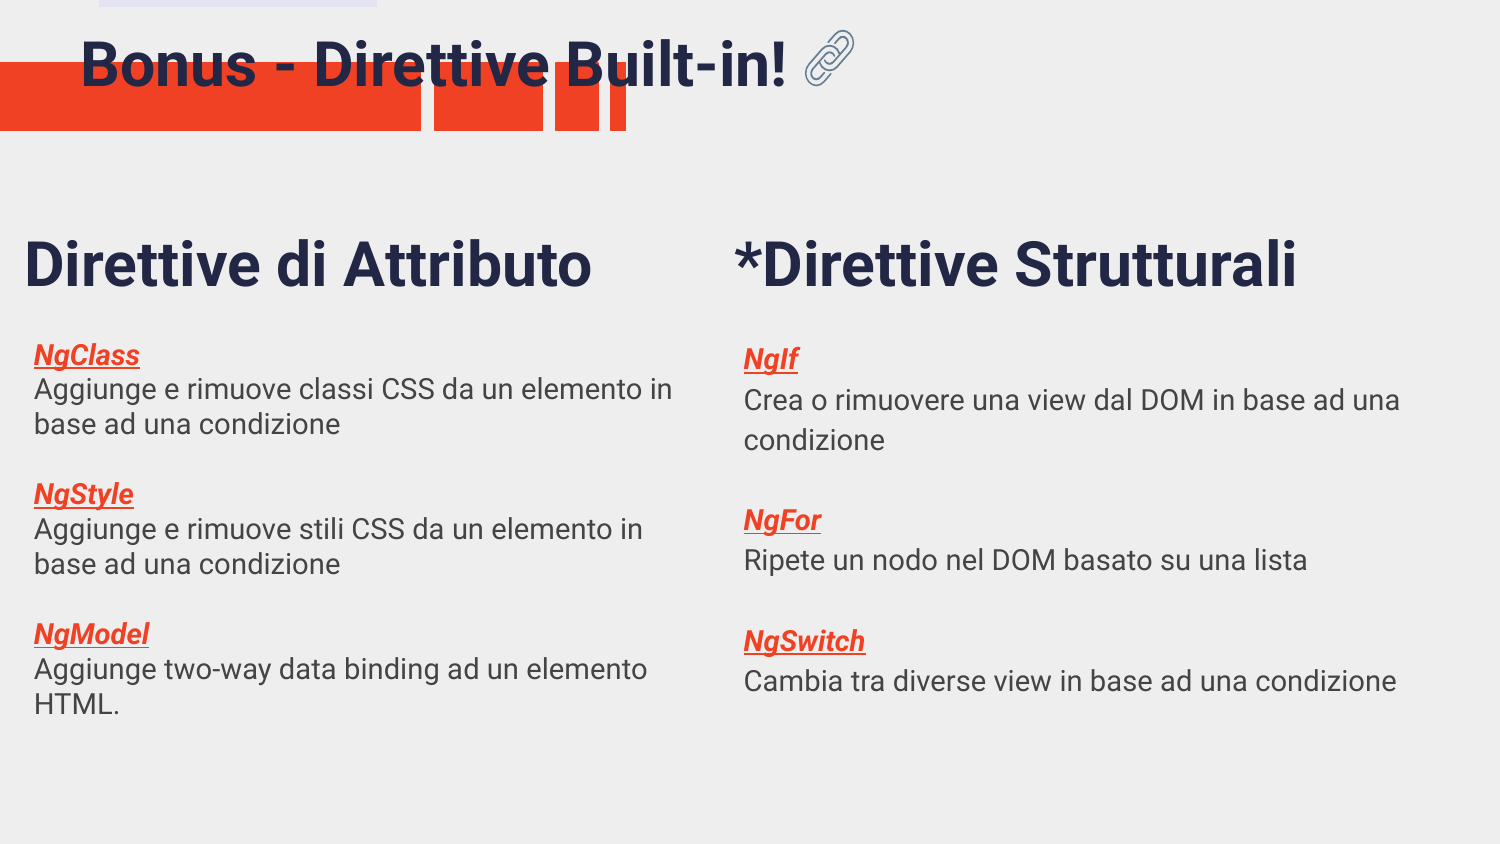

# Bonus - Direttive Built-in!

Direttive di Attributo
*Direttive Strutturali
NgClass
Aggiunge e rimuove classi CSS da un elemento in base ad una condizione

NgStyle
Aggiunge e rimuove stili CSS da un elemento in base ad una condizione

NgModel
Aggiunge two-way data binding ad un elemento HTML.
NgIf
Crea o rimuovere una view dal DOM in base ad una condizione

NgFor
Ripete un nodo nel DOM basato su una lista

NgSwitch
Cambia tra diverse view in base ad una condizione